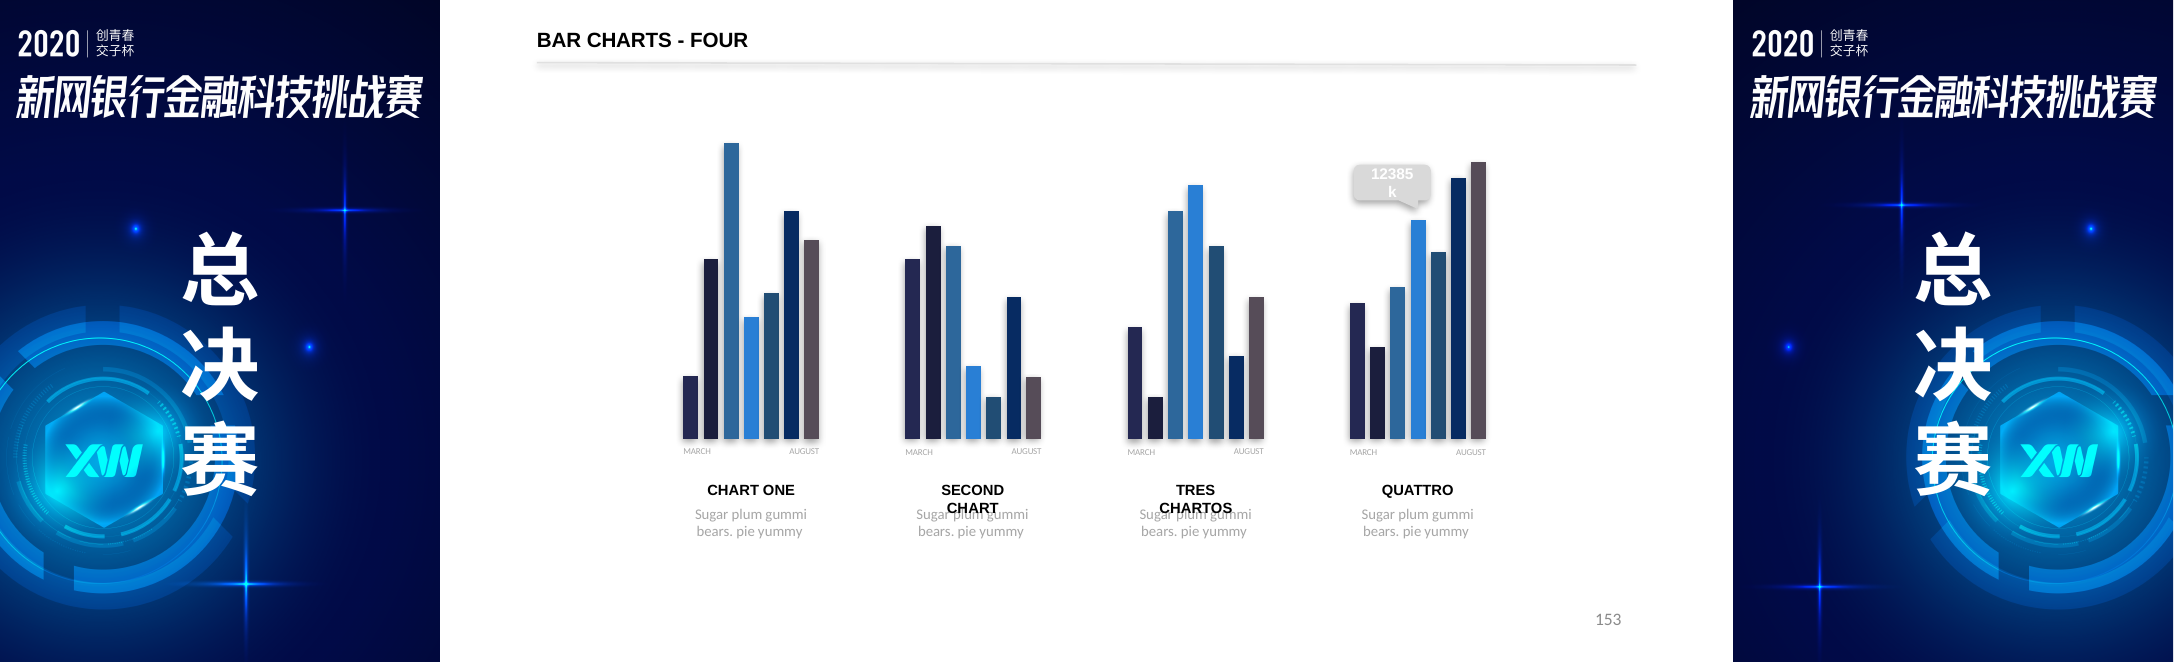

# BAR CHARTS - FOUR

12385k

AUGUST
MARCH
AUGUST
AUGUST
MARCH
MARCH
AUGUST
MARCH
QUATTRO
SECOND CHART
CHART ONE
TRES CHARTOS
Sugar plum gummi bears. pie yummy
Sugar plum gummi bears. pie yummy
Sugar plum gummi bears. pie yummy
Sugar plum gummi bears. pie yummy
153